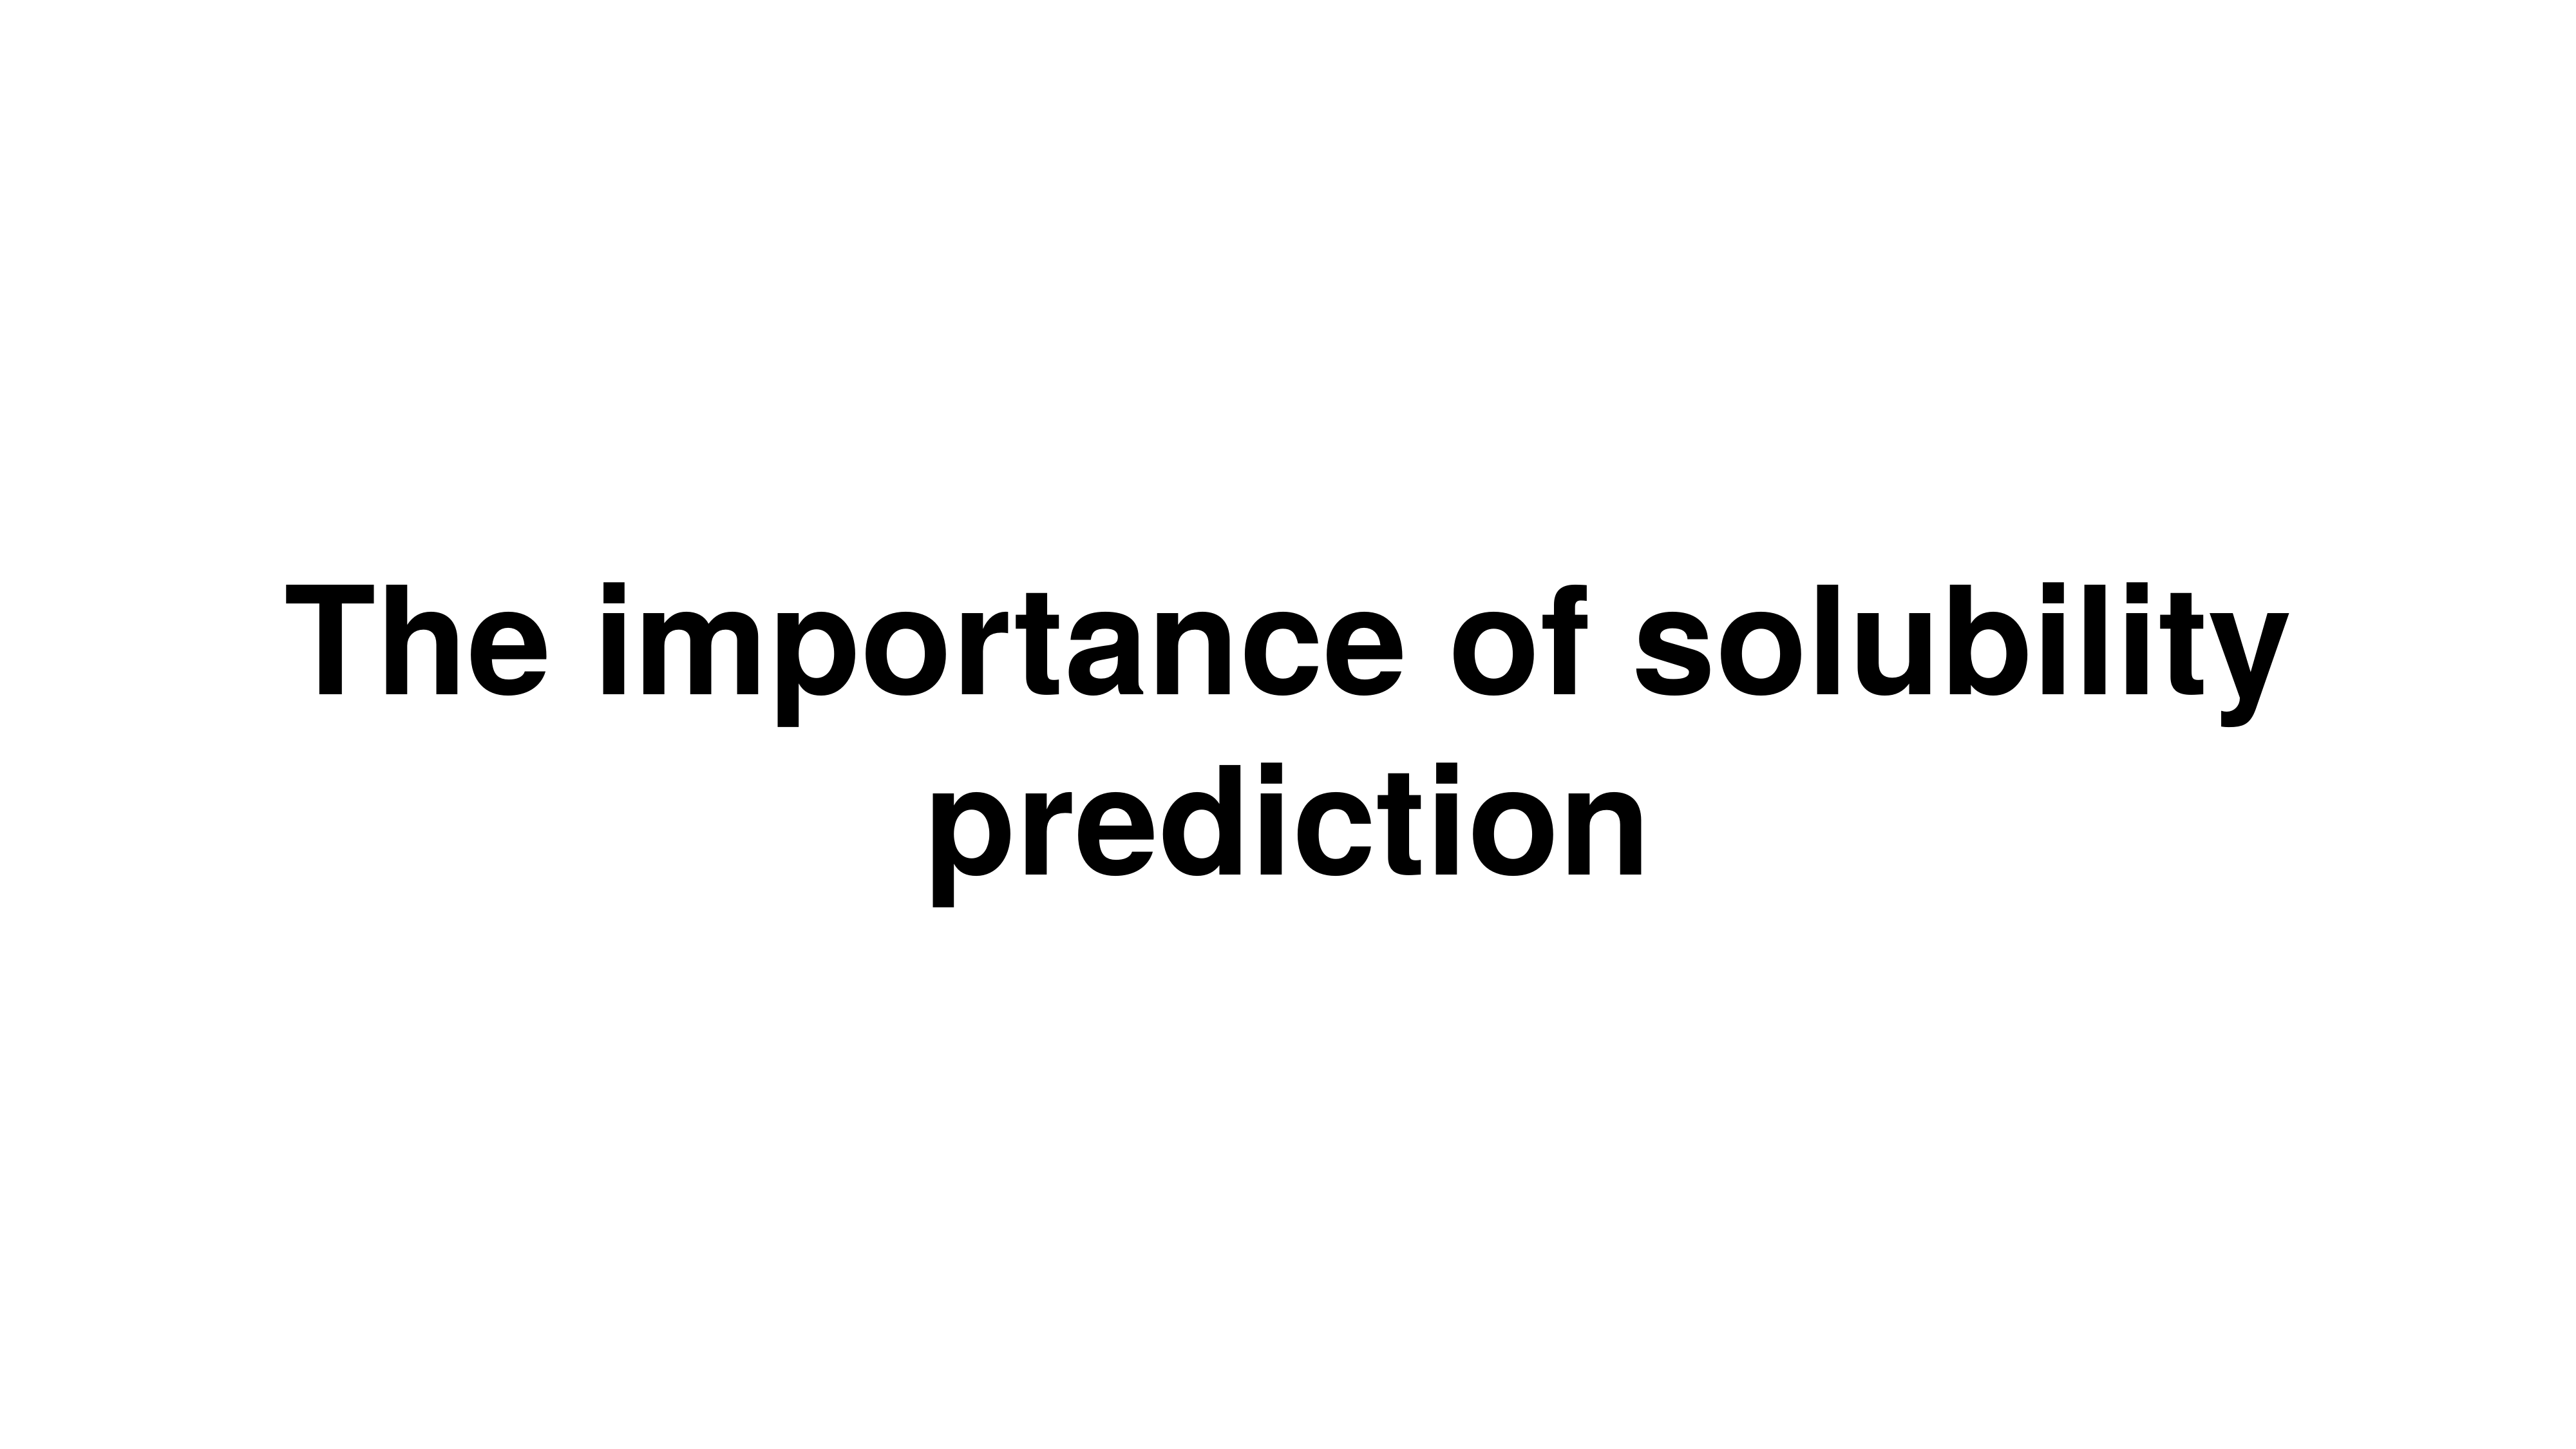

# The importance of solubility prediction
39